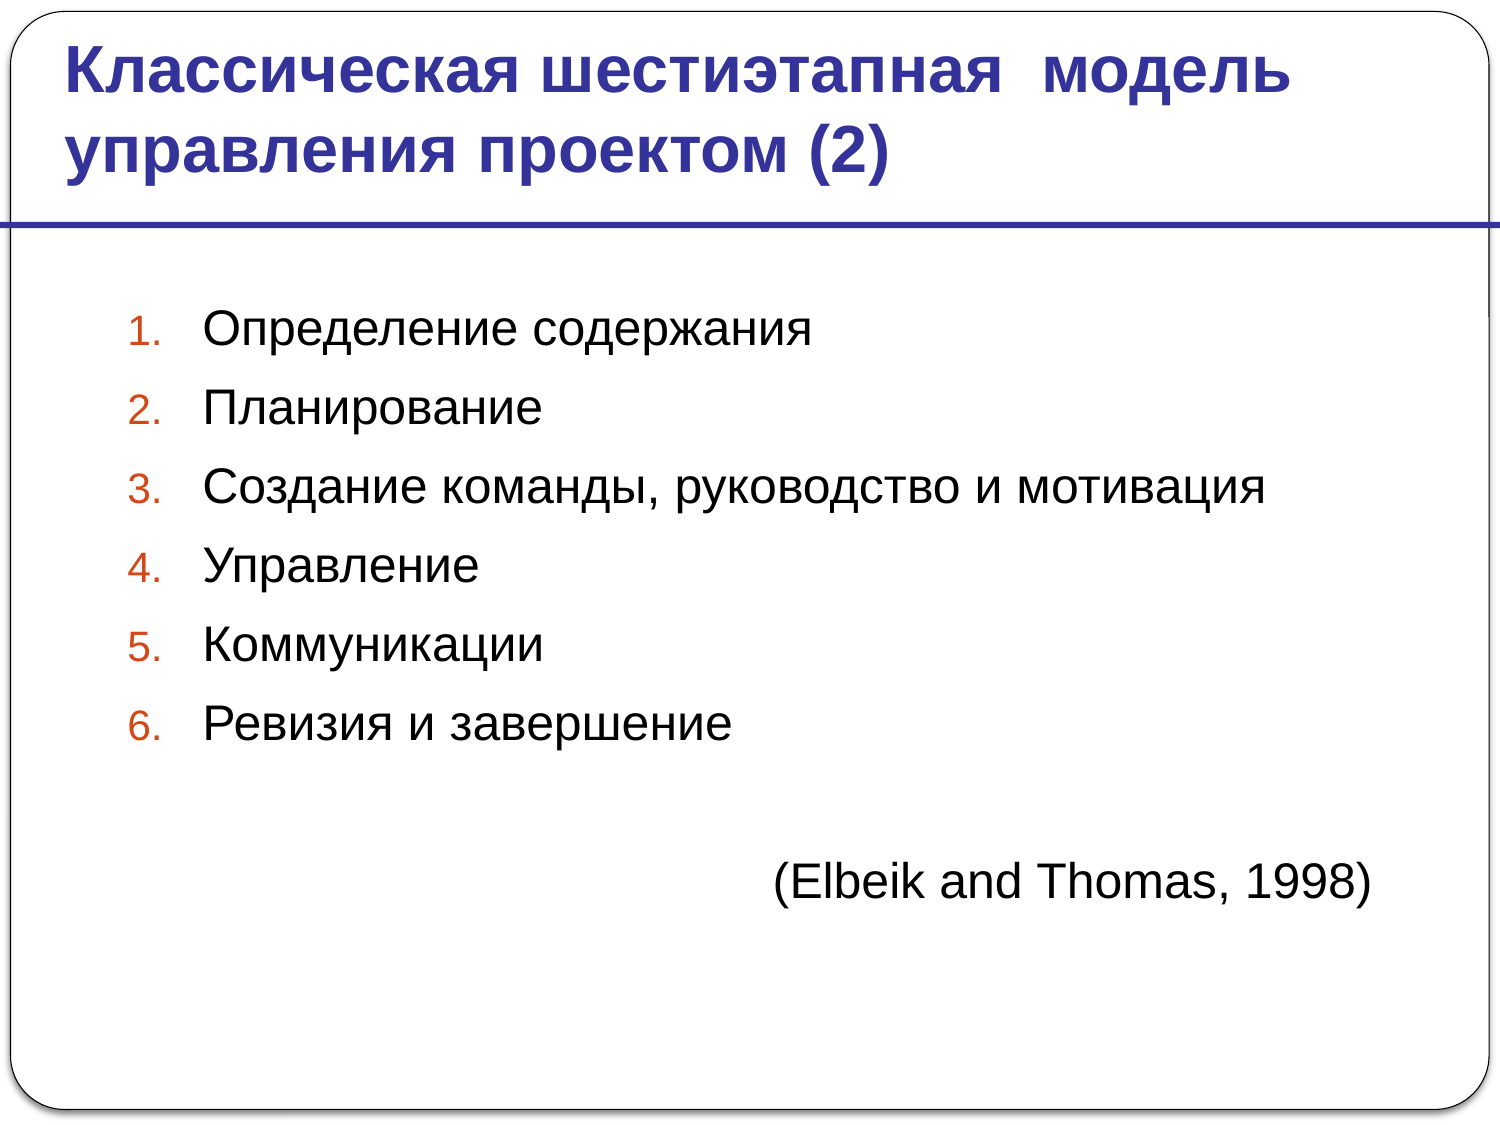

Классическая шестиэтапная  модель управления проектом (2)

Определение содержания
Планирование
Создание команды, руководство и мотивация
Управление
Коммуникации
Ревизия и завершение

(Elbeik and Thomas, 1998)